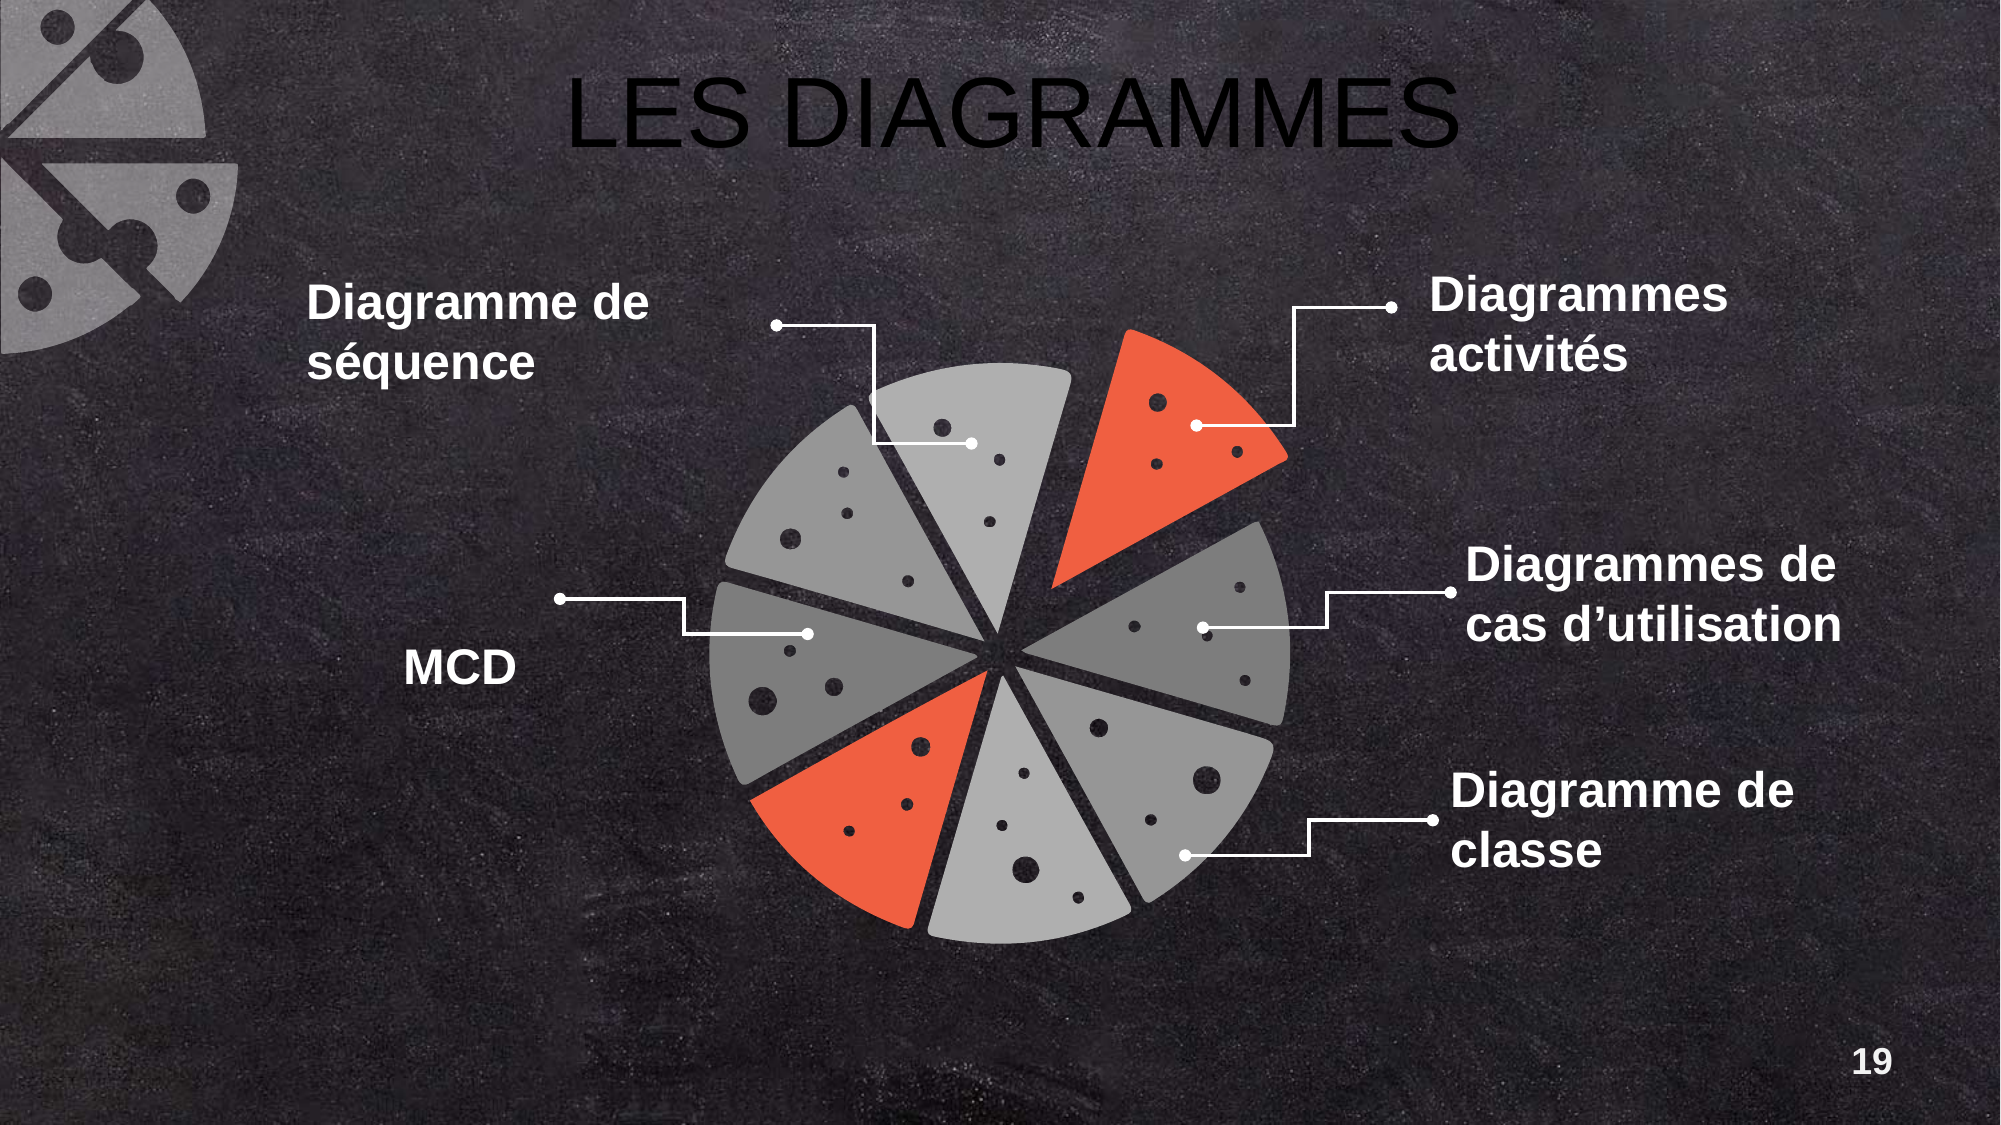

LES DIAGRAMMES
Diagrammes activités
Diagramme de séquence

Diagrammes de cas d’utilisation
MCD
Diagramme de classe
19